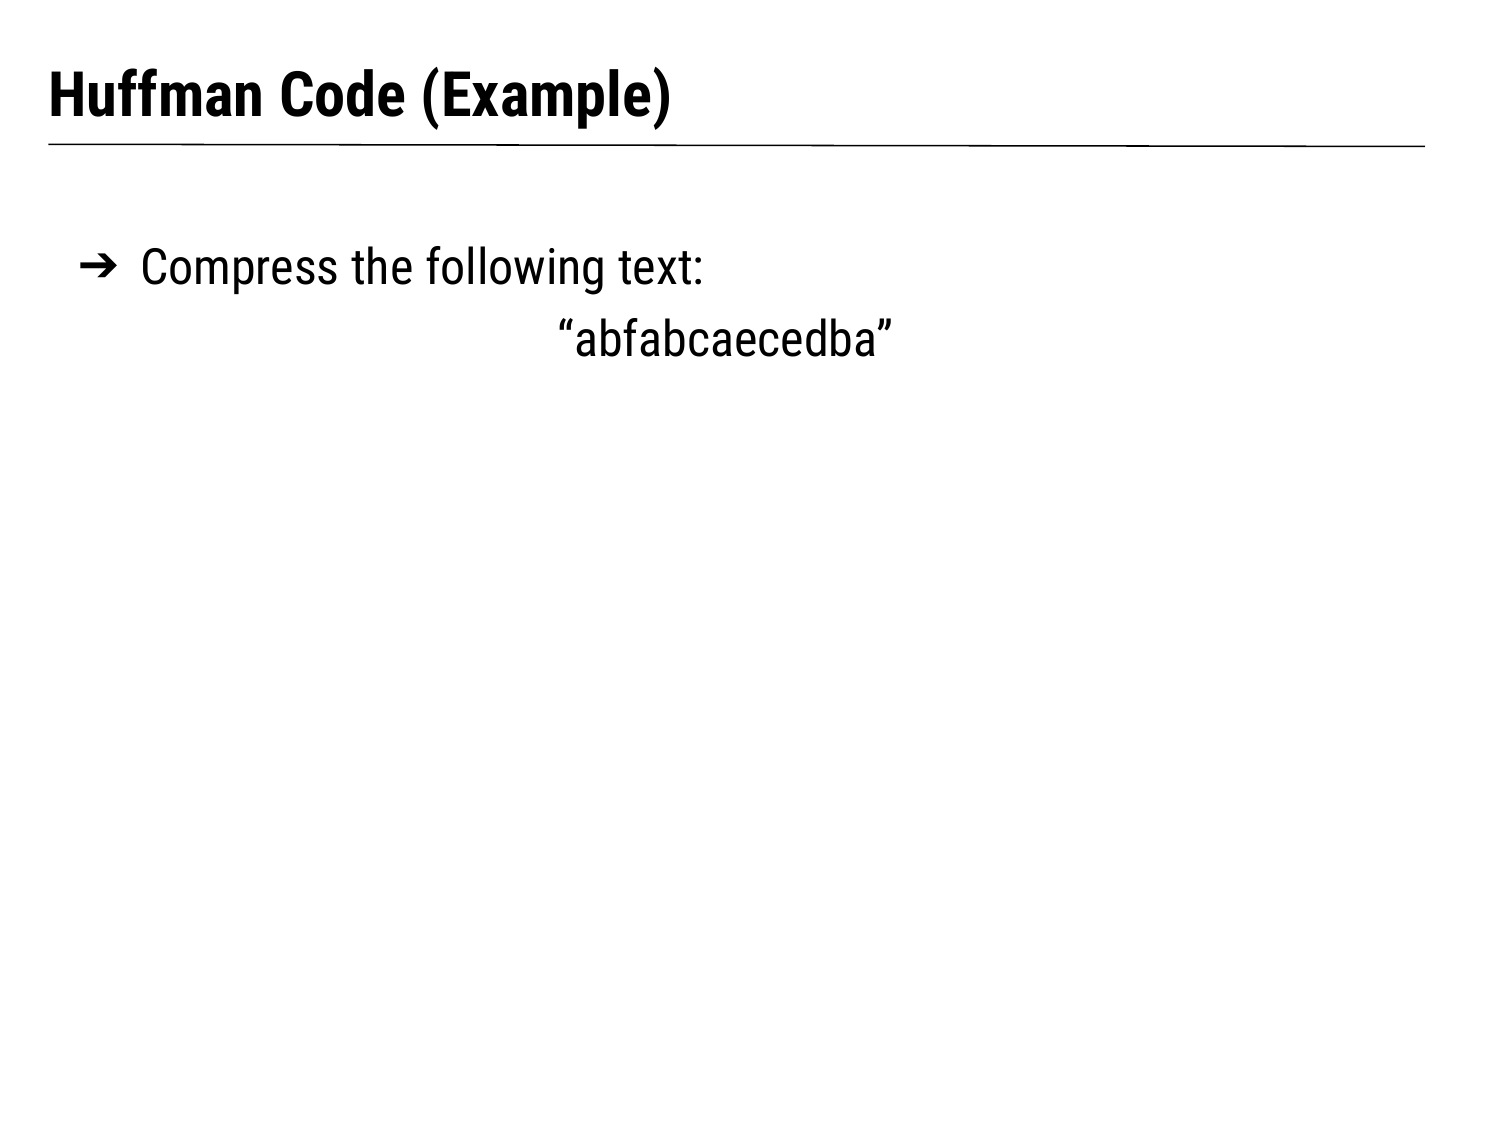

# Huffman Code (Example)
Compress the following text:
“abfabcaecedba”